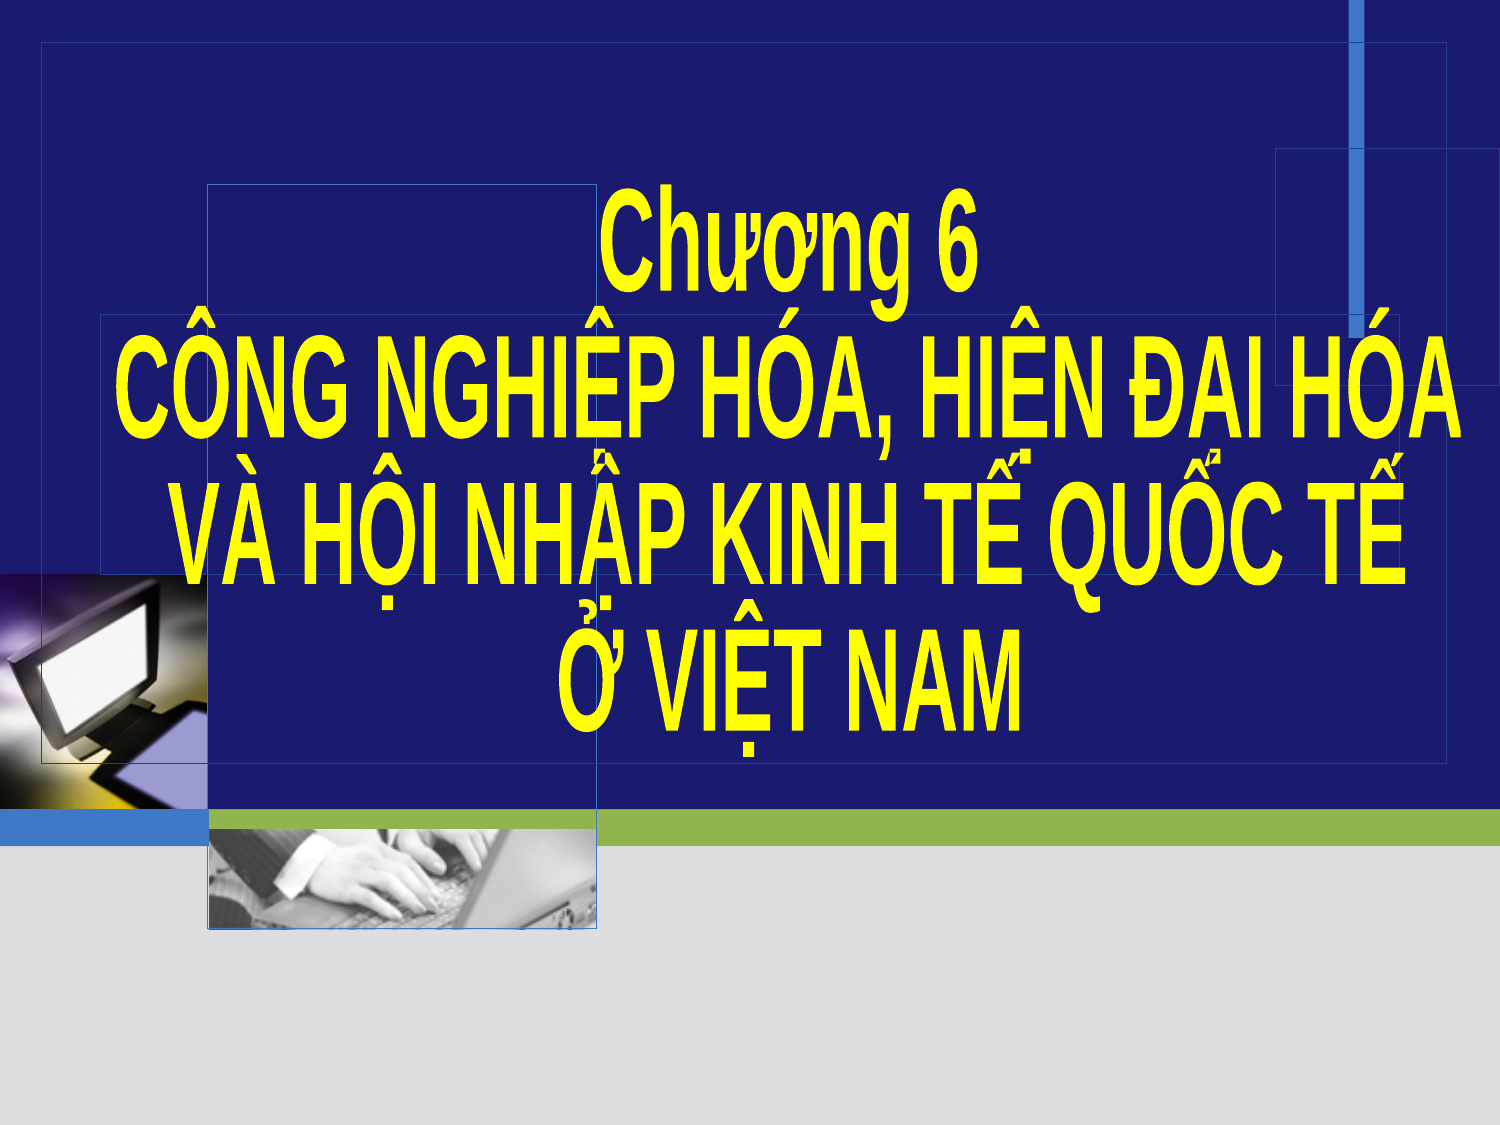

Chương 6
CÔNG NGHIỆP HÓA, HIỆN ĐẠI HÓA
VÀ HỘI NHẬP KINH TẾ QUỐC TẾ
Ở VIỆT NAM